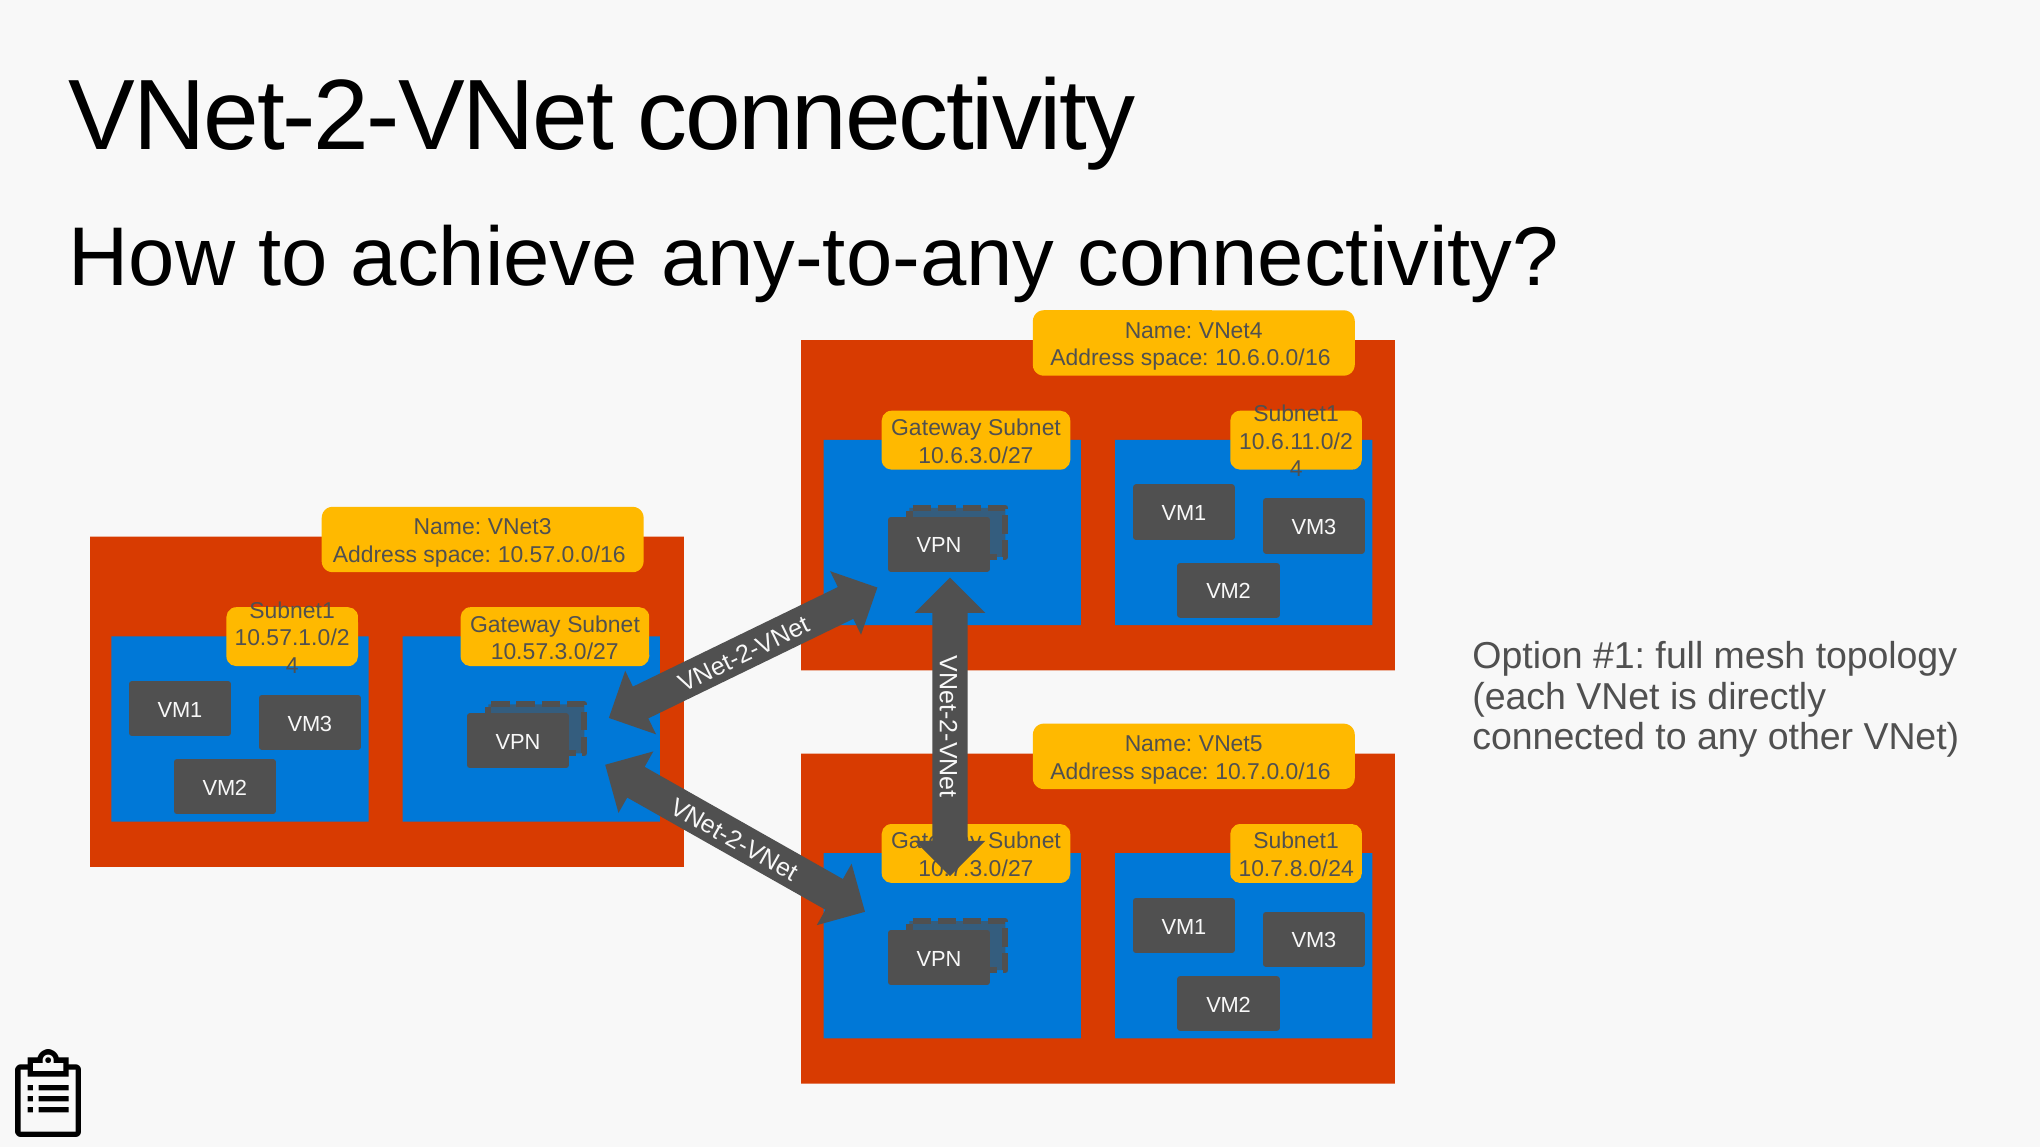

# VNet-2-VNet connectivity
How to achieve any-to-any connectivity?
Name: VNet4
Address space: 10.6.0.0/16

Gateway Subnet
10.6.3.0/27
Subnet1
10.6.11.0/24

VM1
VM3
Name: VNet3
Address space: 10.57.0.0/16

VPN

VM2
Gateway Subnet
10.57.3.0/27
Subnet1
10.57.1.0/24
VNet-2-VNet

VM1
VM3

VPN
Name: VNet5
Address space: 10.7.0.0/16

VM2
VNet-2-VNet
Gateway Subnet
10.7.3.0/27
Subnet1
10.7.8.0/24

VM1
VM3

VPN
VM2
Option #1: full mesh topology (each VNet is directly connected to any other VNet)
VNet-2-VNet